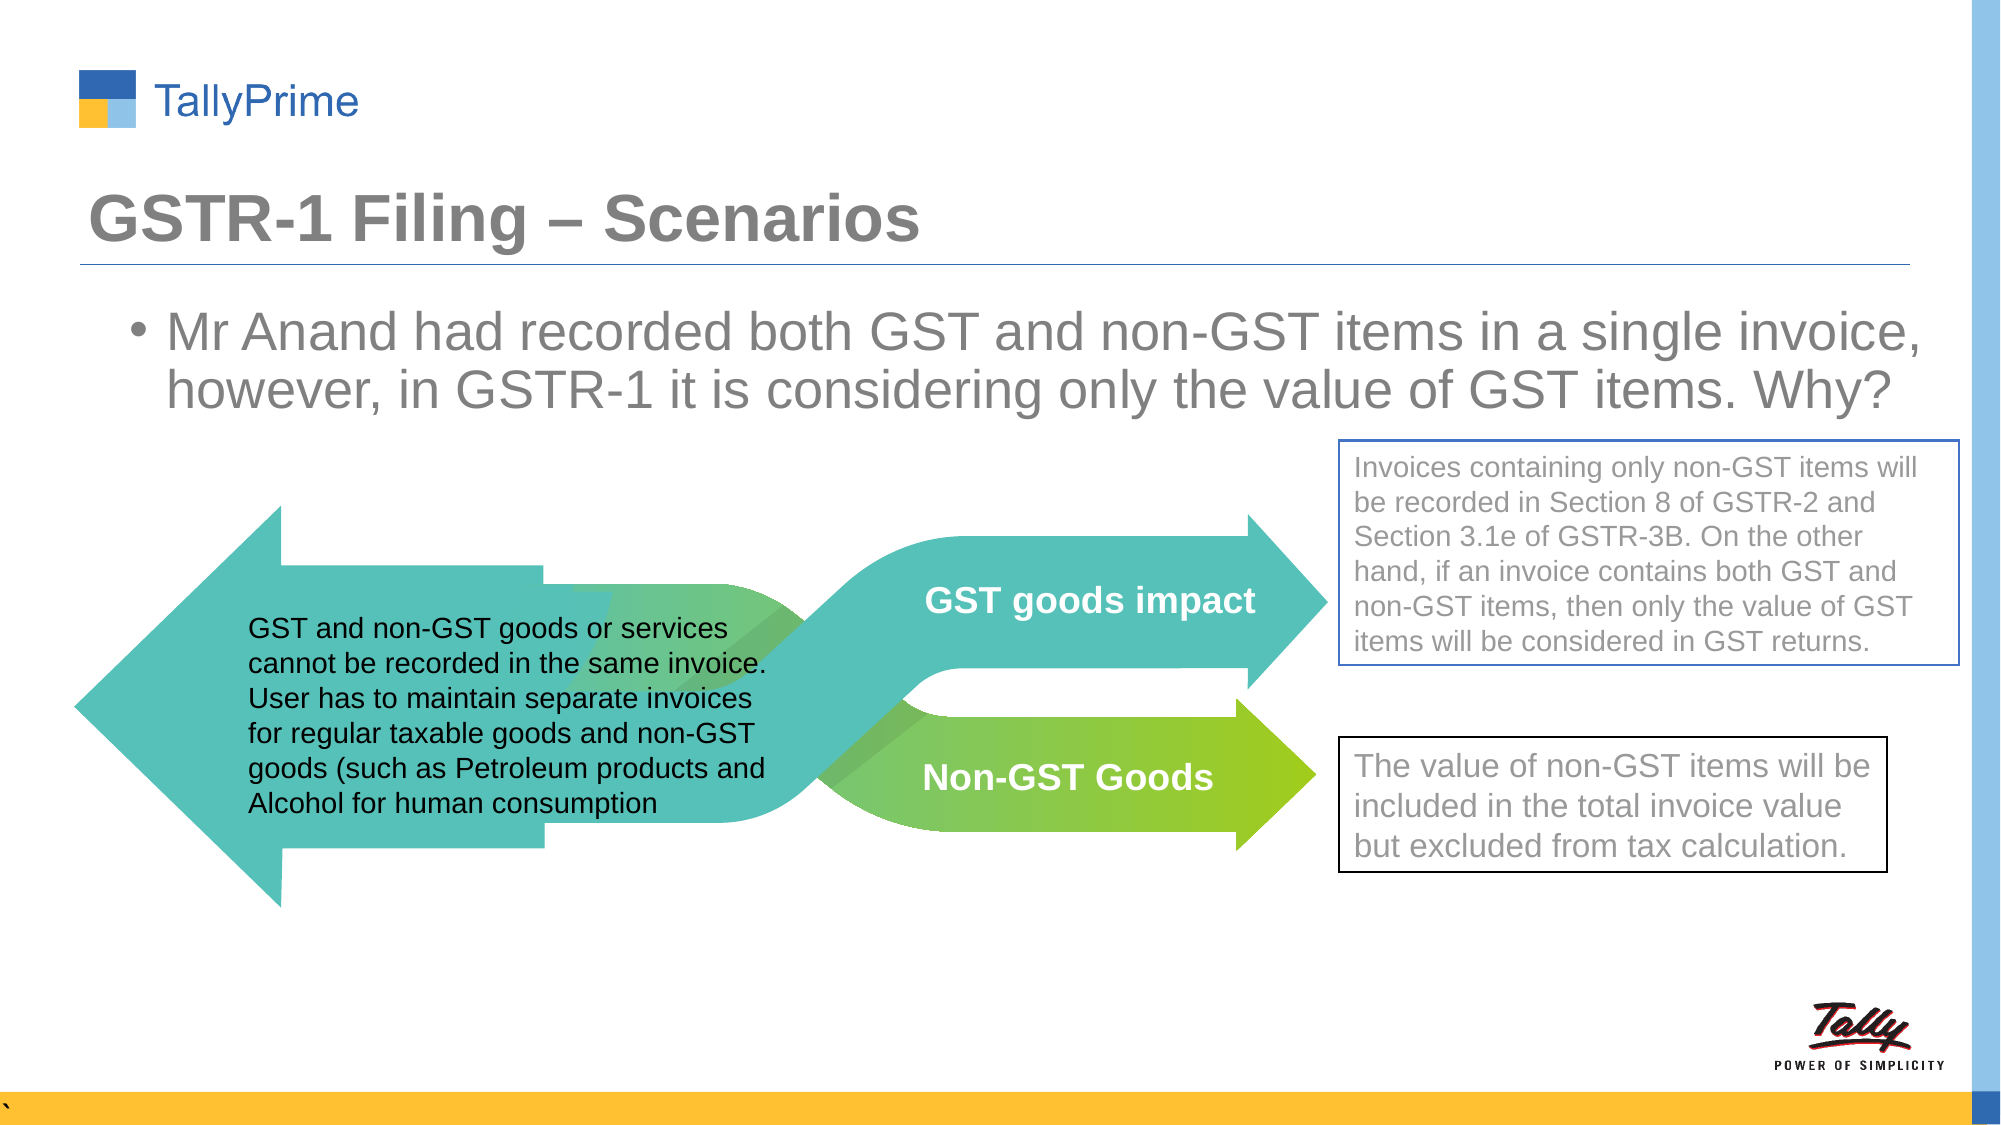

# GSTR-1 Filing – Scenarios
Mr Anand had recorded both GST and non-GST items in a single invoice, however, in GSTR-1 it is considering only the value of GST items. Why?

Invoices containing only non-GST items will be recorded in Section 8 of GSTR-2 and Section 3.1e of GSTR-3B. On the other hand, if an invoice contains both GST and non-GST items, then only the value of GST items will be considered in GST returns.

GST goods impact

GST and non-GST goods or services cannot be recorded in the same invoice. User has to maintain separate invoices for regular taxable goods and non-GST goods (such as Petroleum products and Alcohol for human consumption

The value of non-GST items will be included in the total invoice value but excluded from tax calculation.
Non-GST Goods